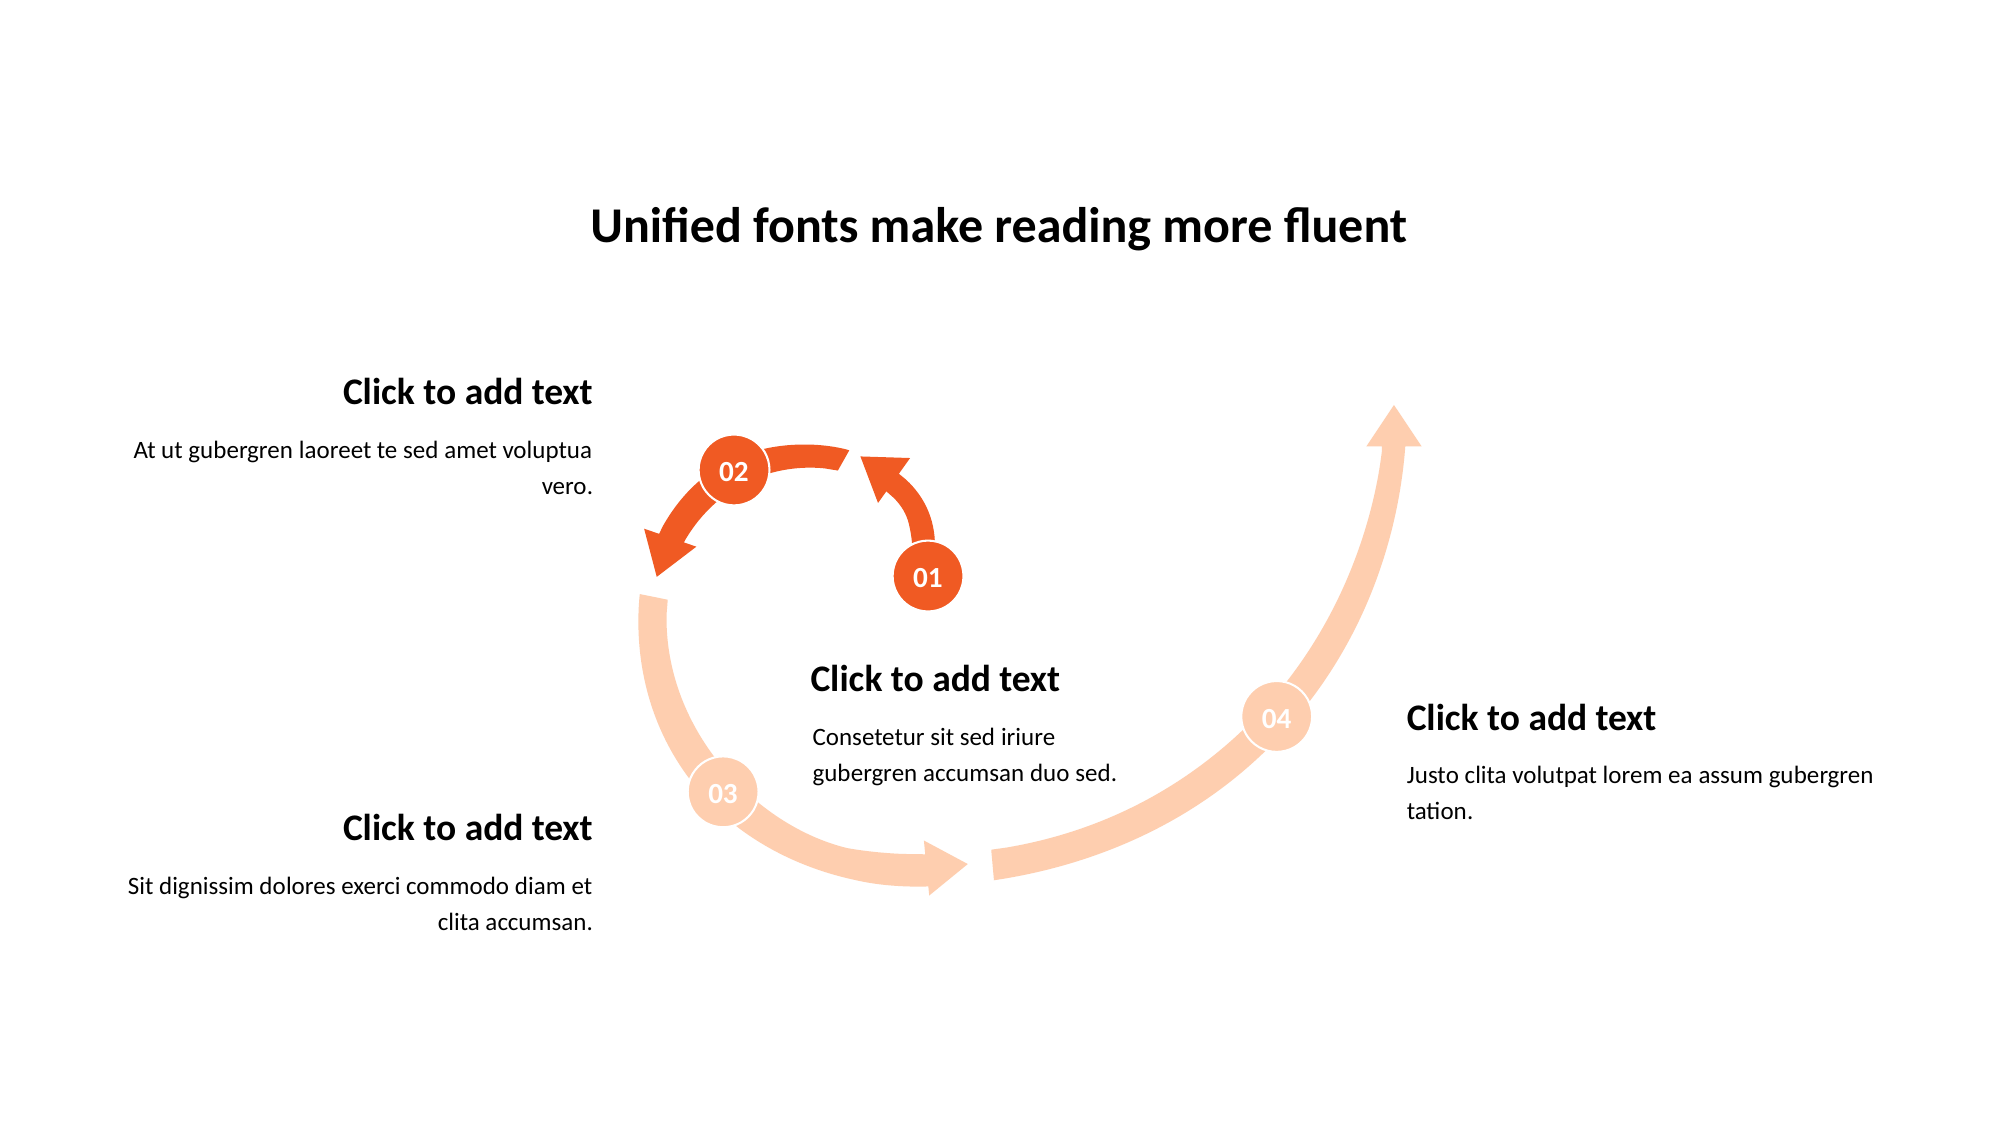

Unified fonts make reading more fluent
Click to add text
At ut gubergren laoreet te sed amet voluptua vero.

02

Click to add text
04
Justo clita volutpat lorem ea assum gubergren tation.

01
Click to add text
Consetetur sit sed iriure gubergren accumsan duo sed.

03
Click to add text
Sit dignissim dolores exerci commodo diam et clita accumsan.